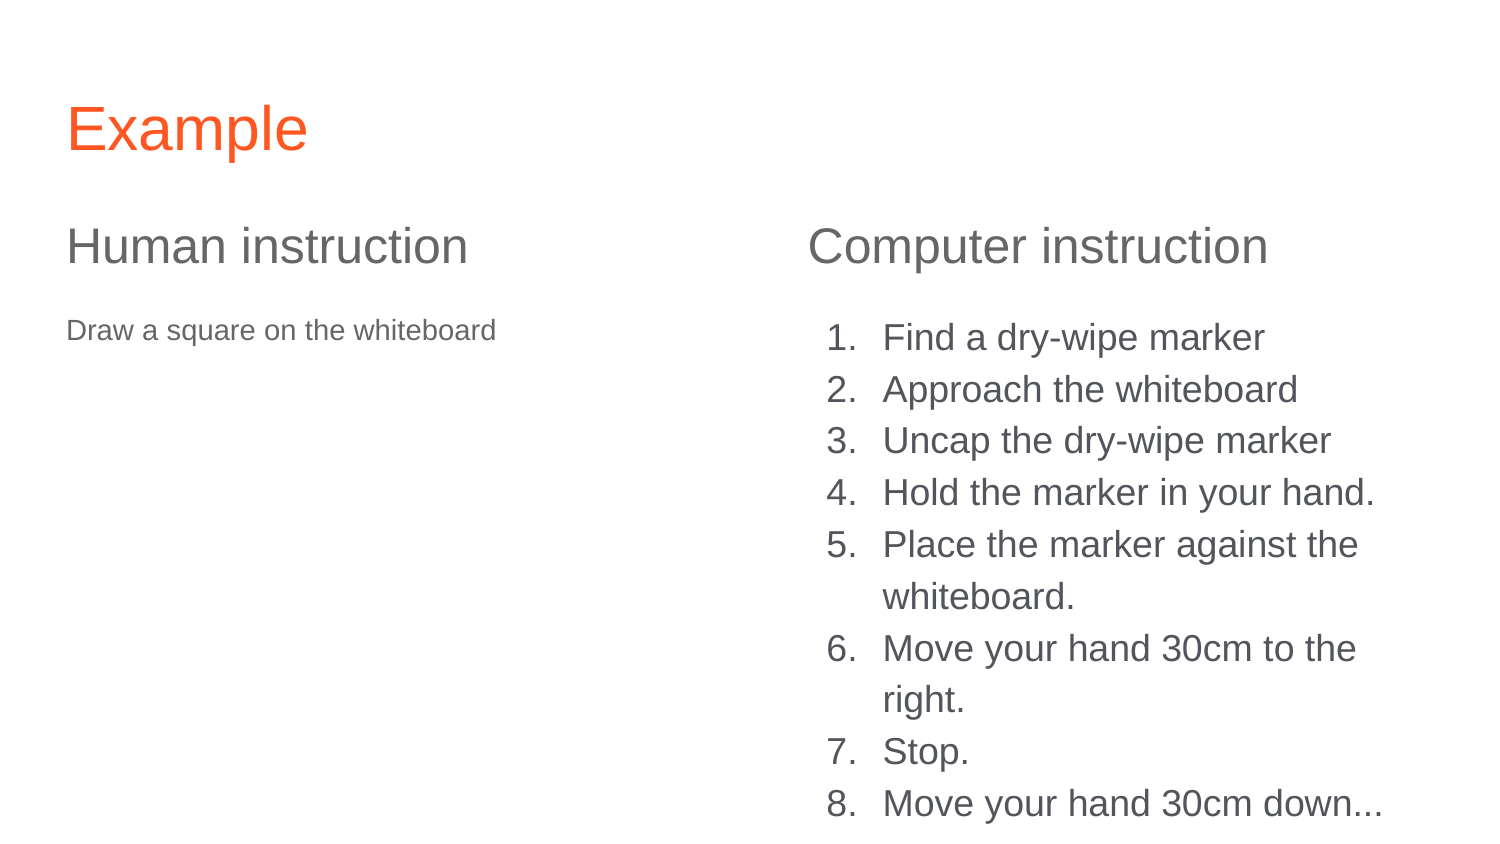

# Example
Human instruction
Draw a square on the whiteboard
Computer instruction
Find a dry-wipe marker
Approach the whiteboard
Uncap the dry-wipe marker
Hold the marker in your hand.
Place the marker against the whiteboard.
Move your hand 30cm to the right.
Stop.
Move your hand 30cm down...